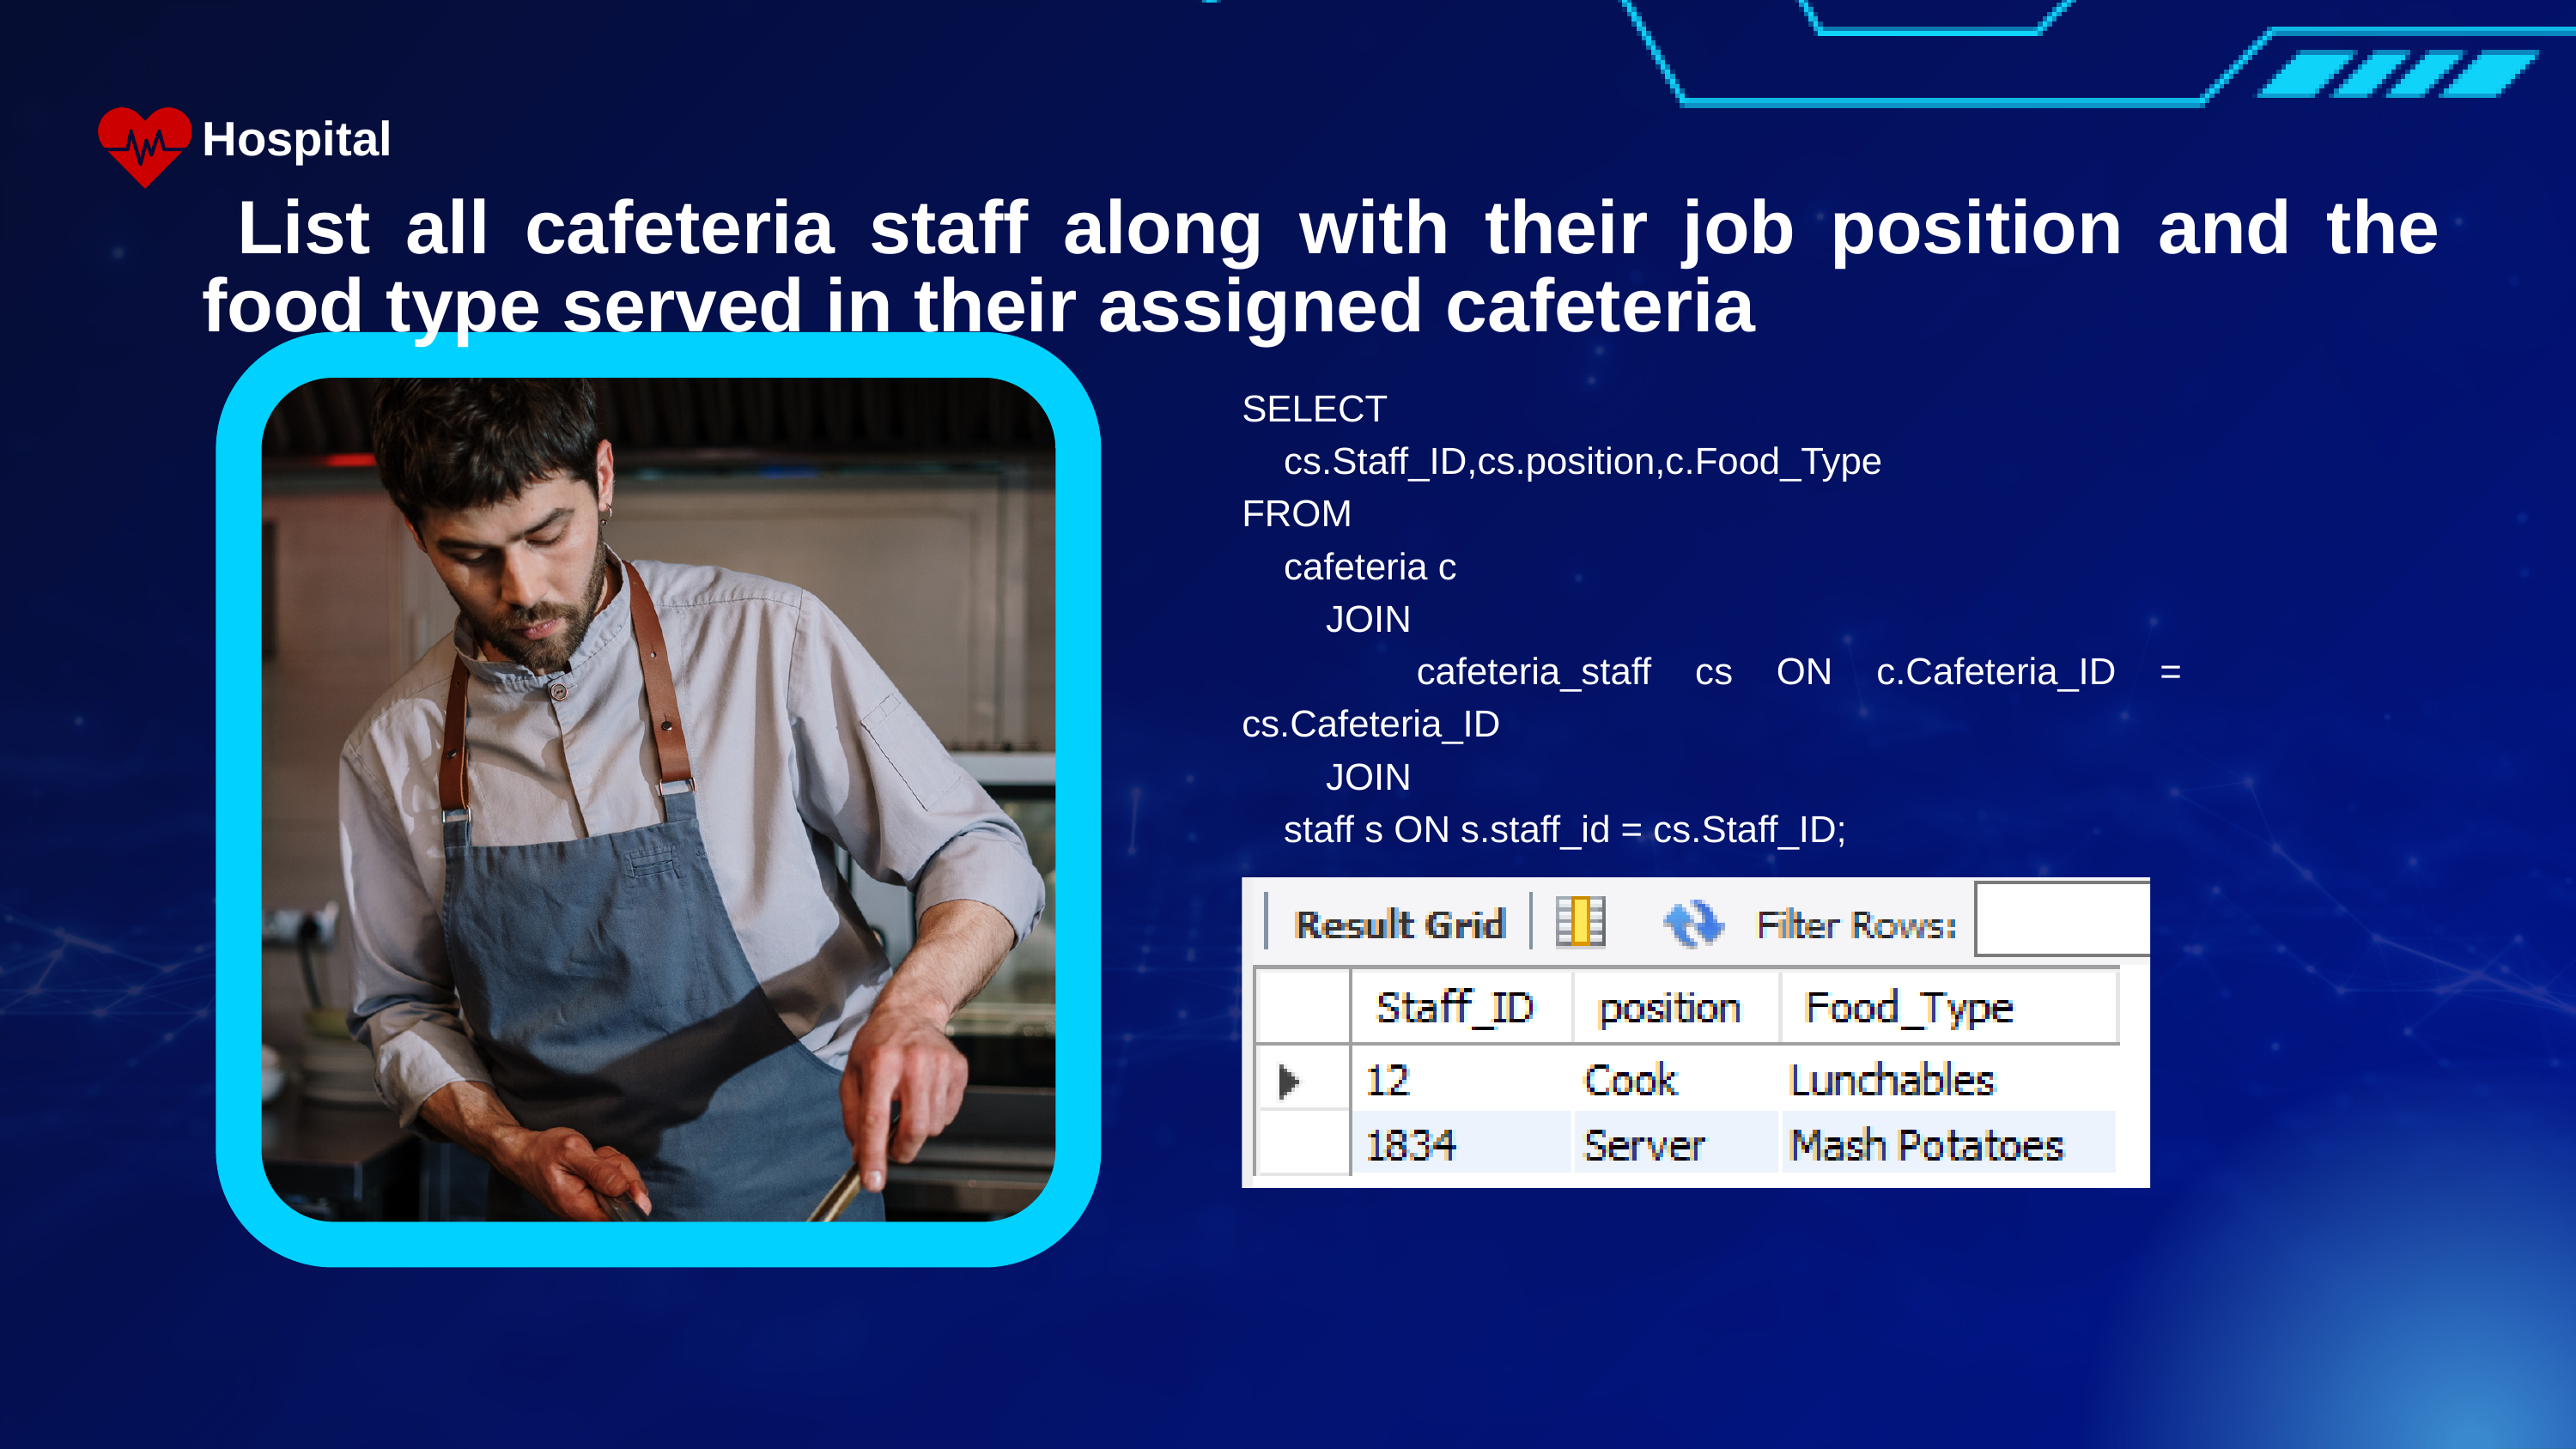

Hospital

 List all cafeteria staff along with their job position and the food type served in their assigned cafeteria

SELECT
    cs.Staff_ID,cs.position,c.Food_Type
FROM
    cafeteria c
        JOIN
    cafeteria_staff cs ON c.Cafeteria_ID = cs.Cafeteria_ID
        JOIN
    staff s ON s.staff_id = cs.Staff_ID;